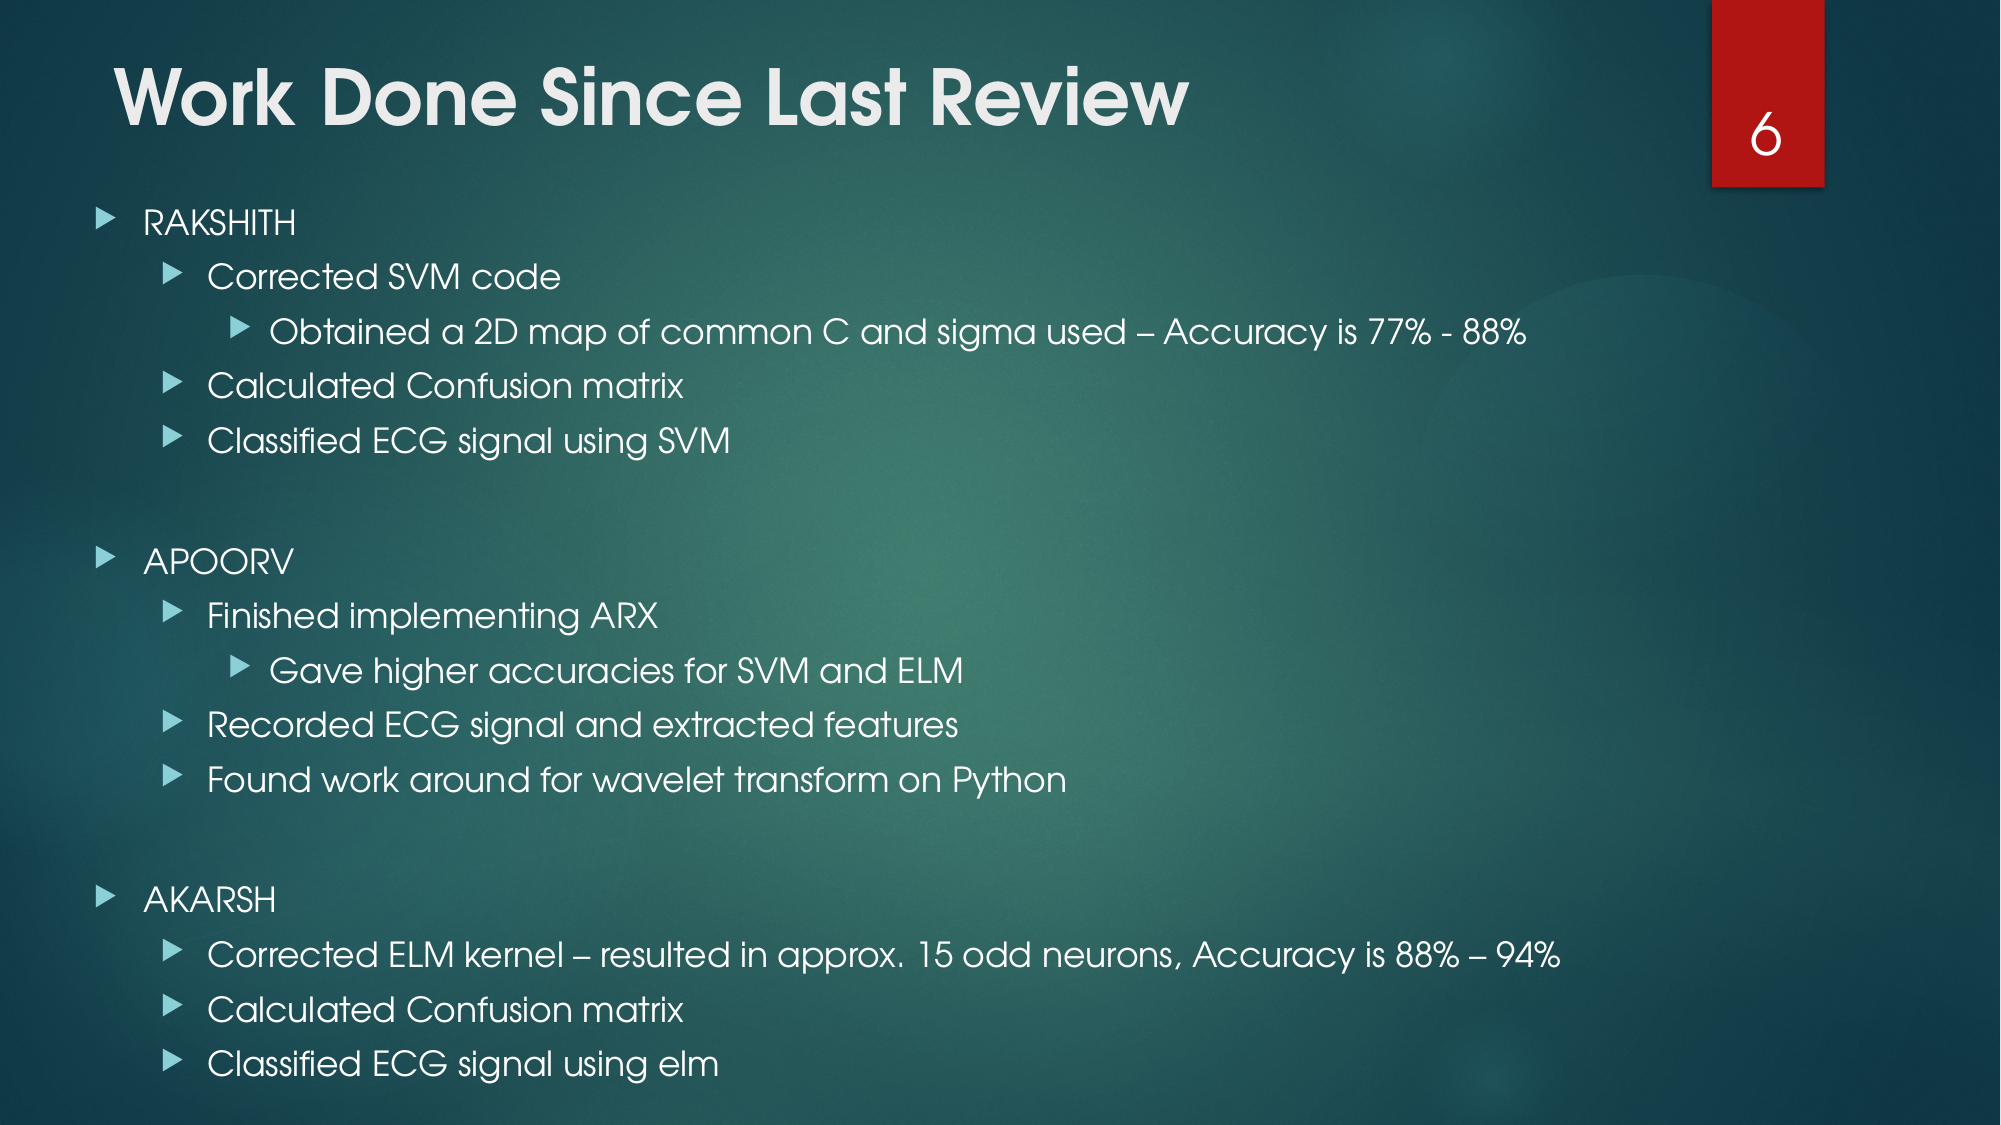

6
# Work Done Since Last Review
RAKSHITH
Corrected SVM code
Obtained a 2D map of common C and sigma used – Accuracy is 77% - 88%
Calculated Confusion matrix
Classified ECG signal using SVM

APOORV
Finished implementing ARX
Gave higher accuracies for SVM and ELM
Recorded ECG signal and extracted features
Found work around for wavelet transform on Python

AKARSH
Corrected ELM kernel – resulted in approx. 15 odd neurons, Accuracy is 88% – 94%
Calculated Confusion matrix
Classified ECG signal using elm